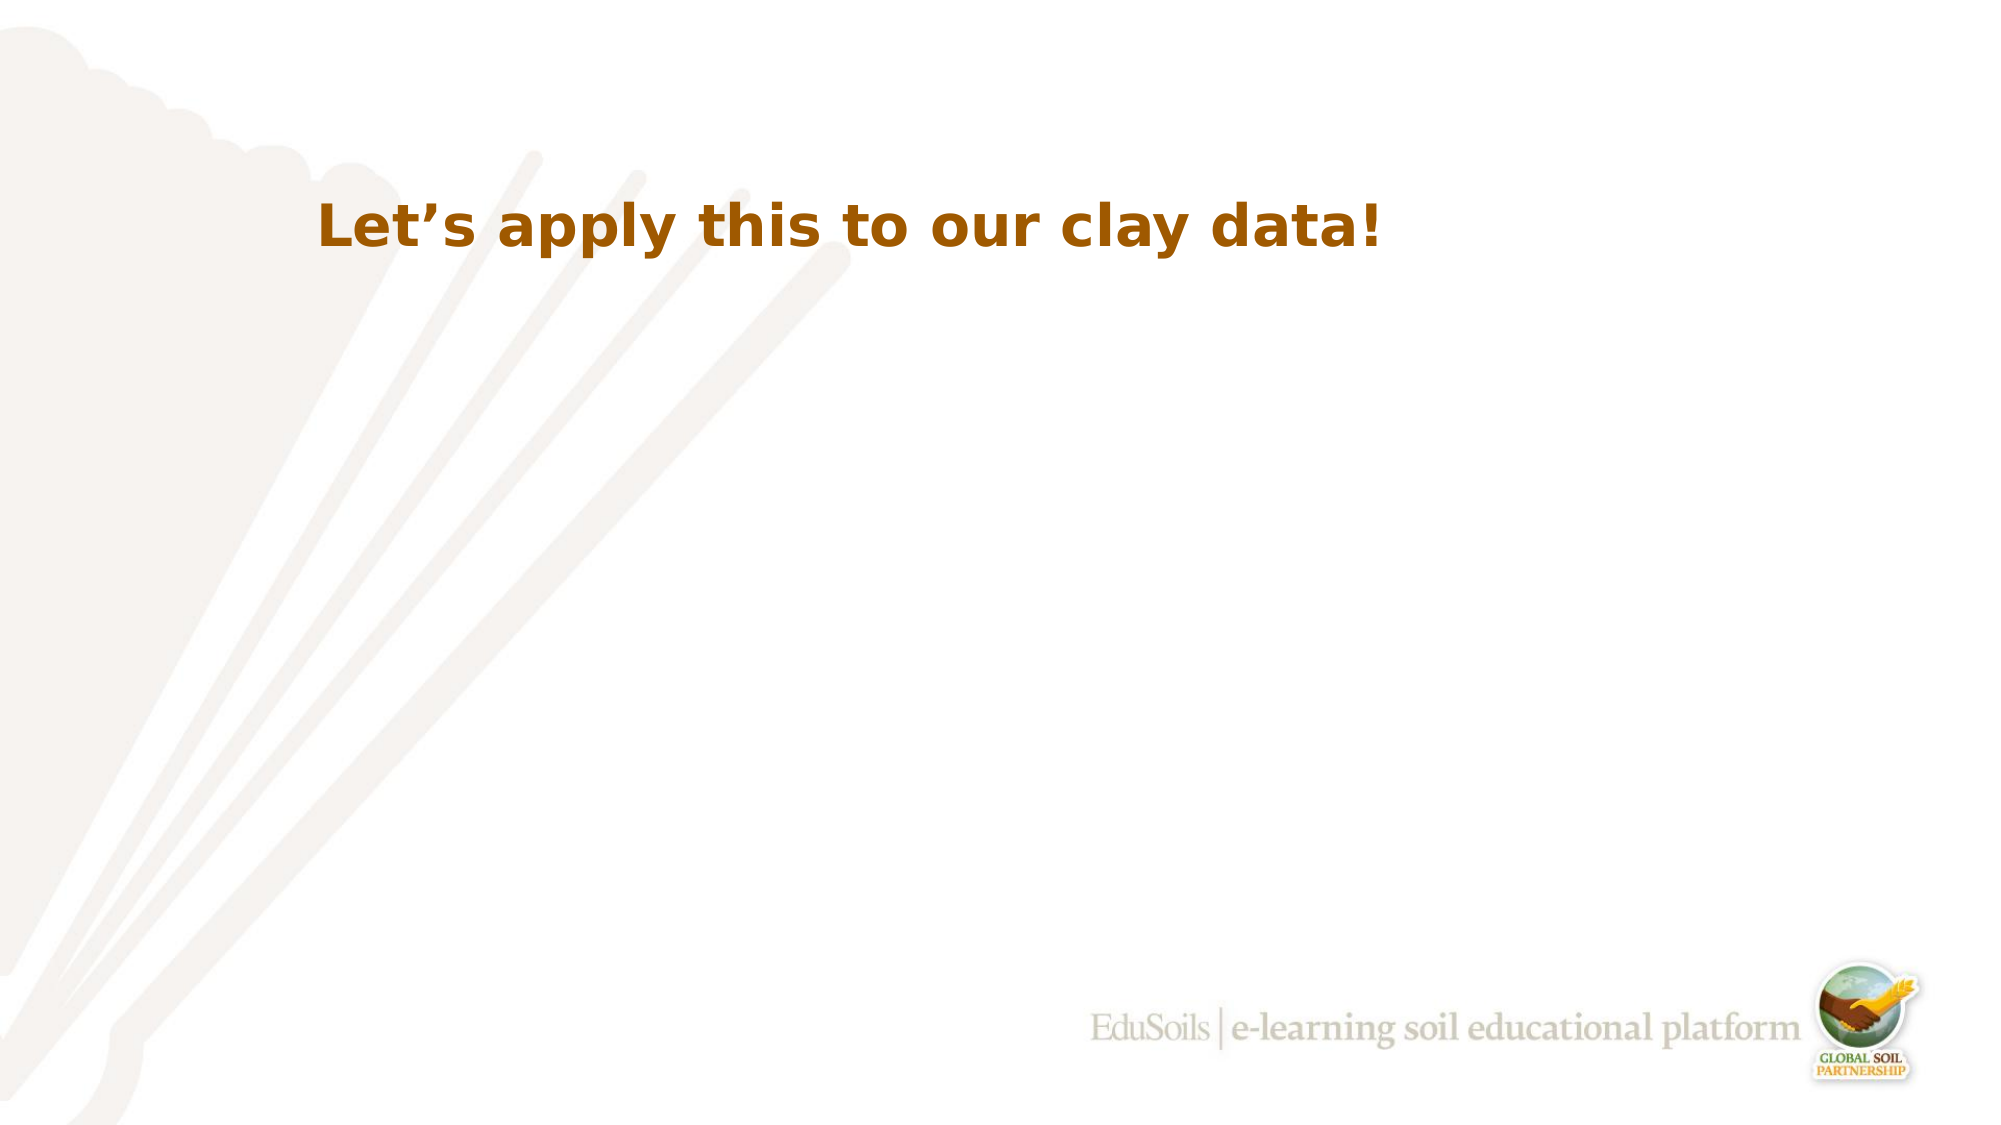

# Let’s apply this to our clay data!

67